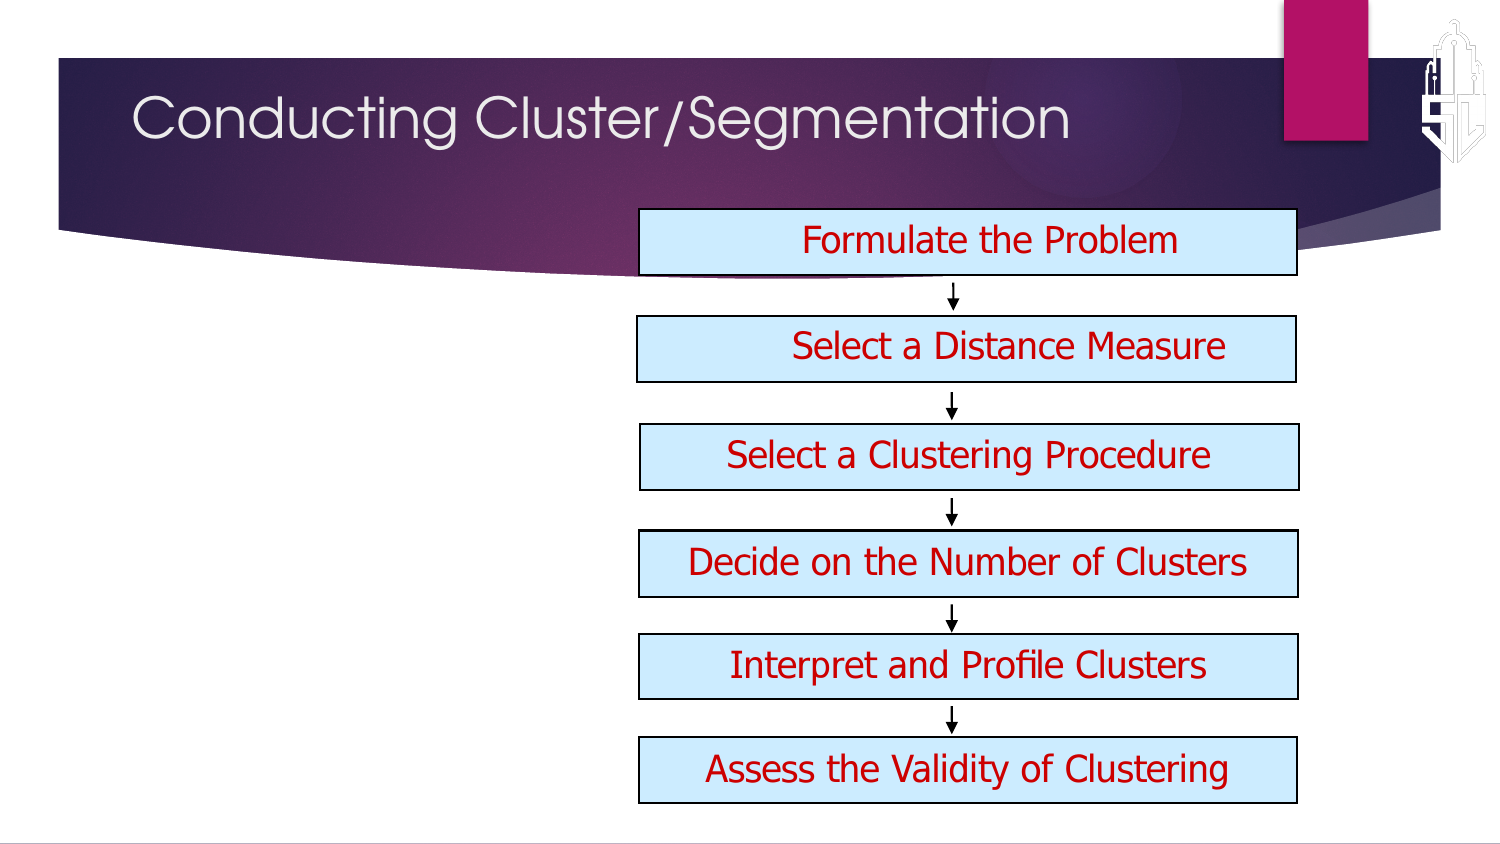

# Conducting Cluster/Segmentation

Formulate the Problem

Select a Distance Measure

Select a Clustering Procedure

Decide on the Number of Clusters

Interpret and Profile Clusters

Assess the Validity of Clustering